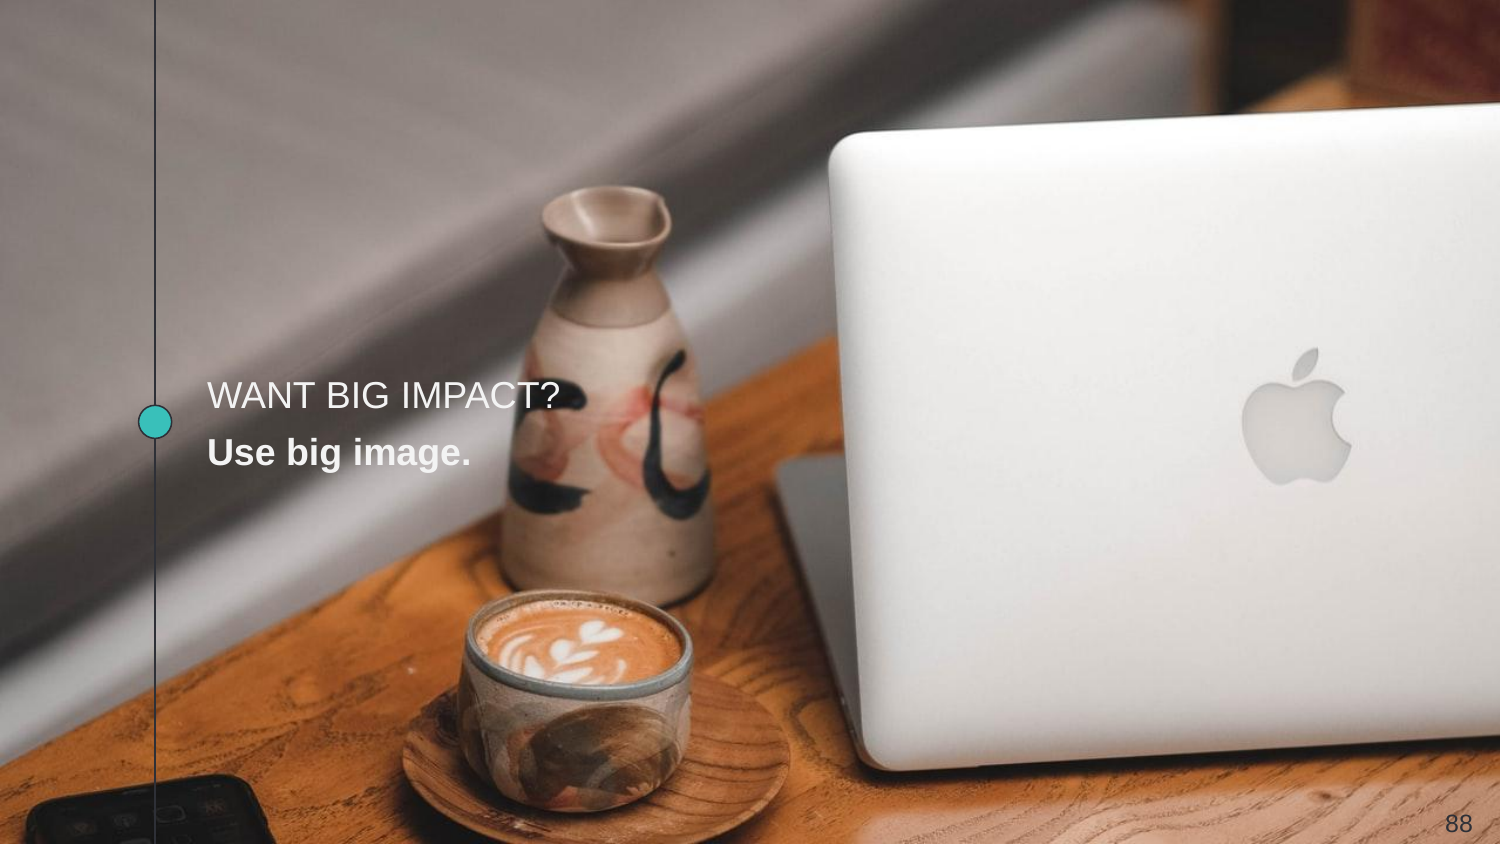

WANT BIG IMPACT?
Use big image.
88